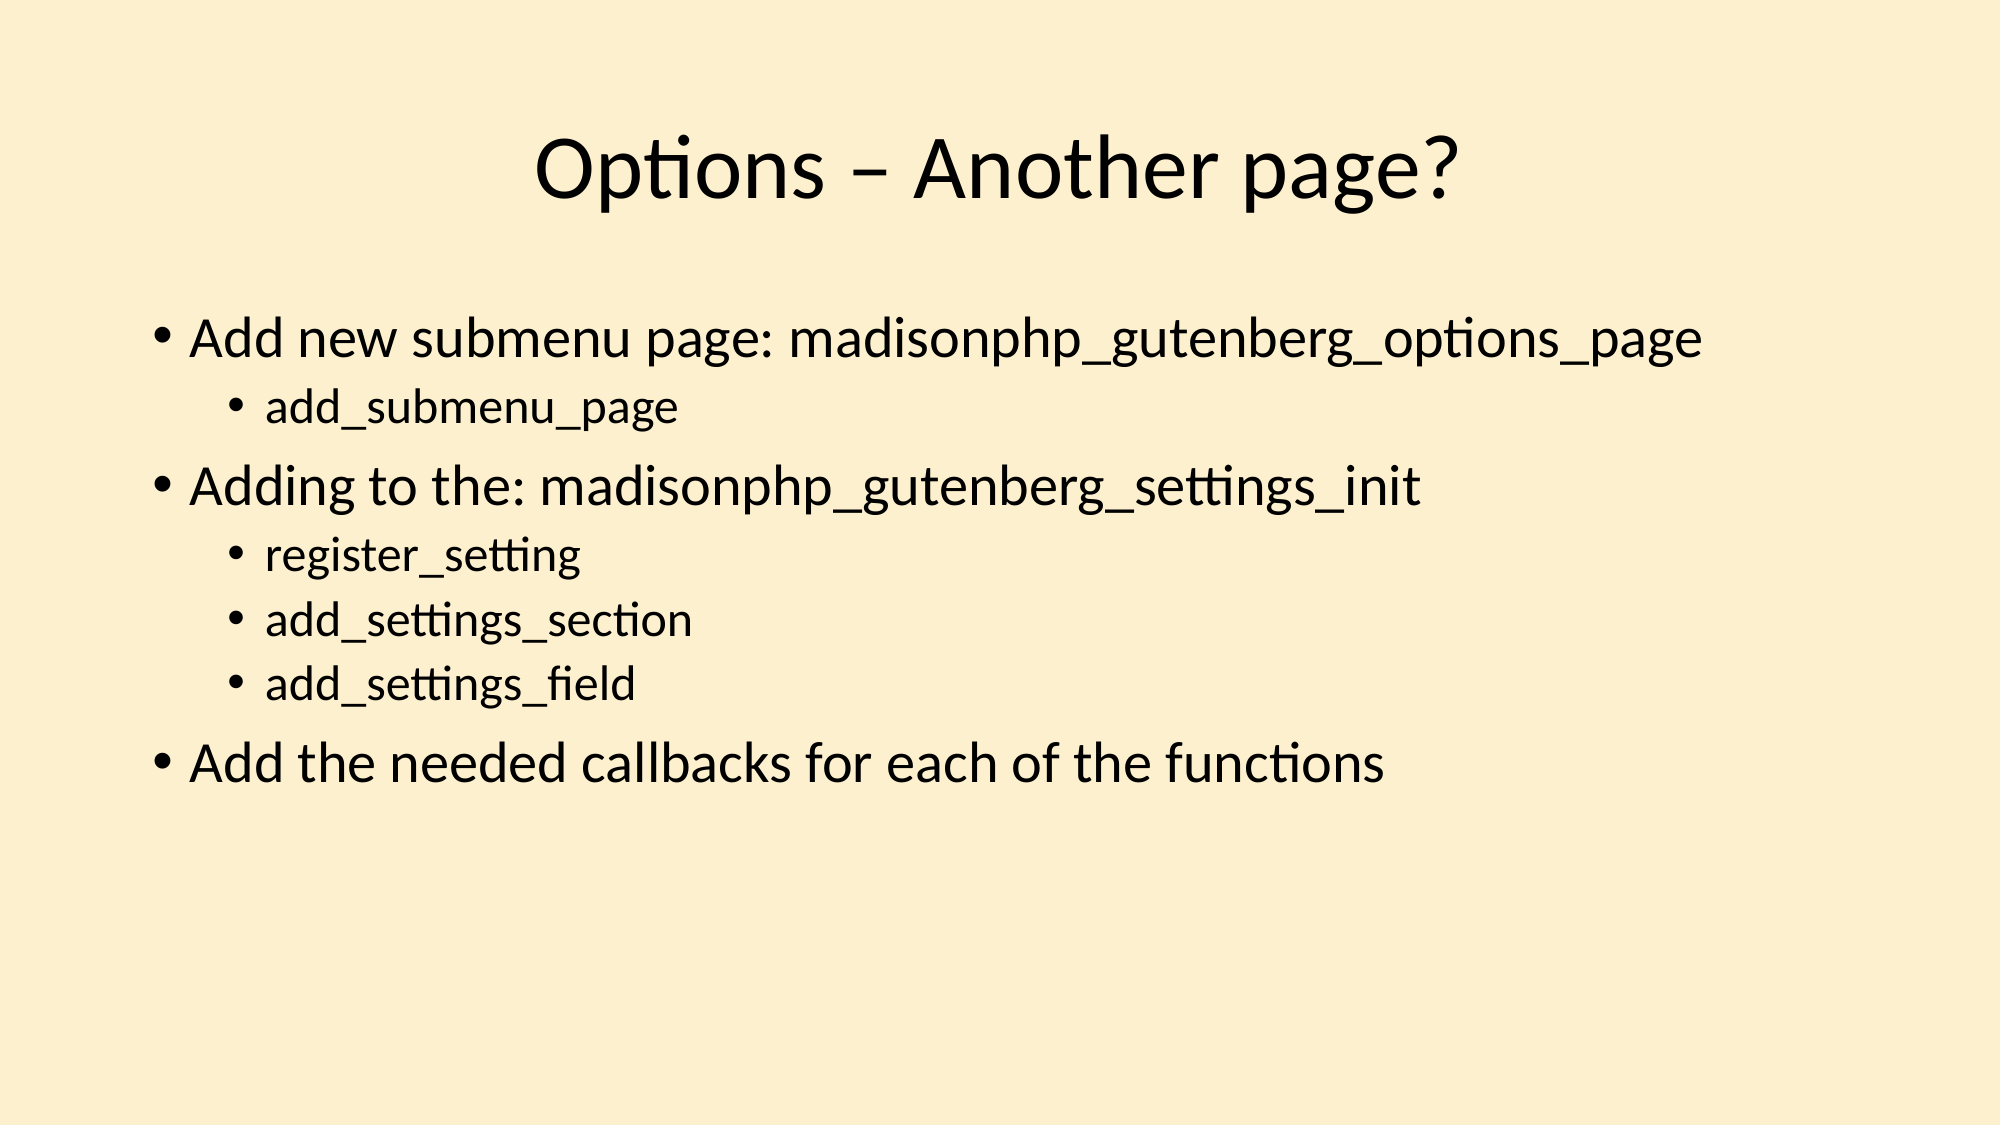

# Options – Another page?
Add new submenu page: madisonphp_gutenberg_options_page
add_submenu_page
Adding to the: madisonphp_gutenberg_settings_init
register_setting
add_settings_section
add_settings_field
Add the needed callbacks for each of the functions